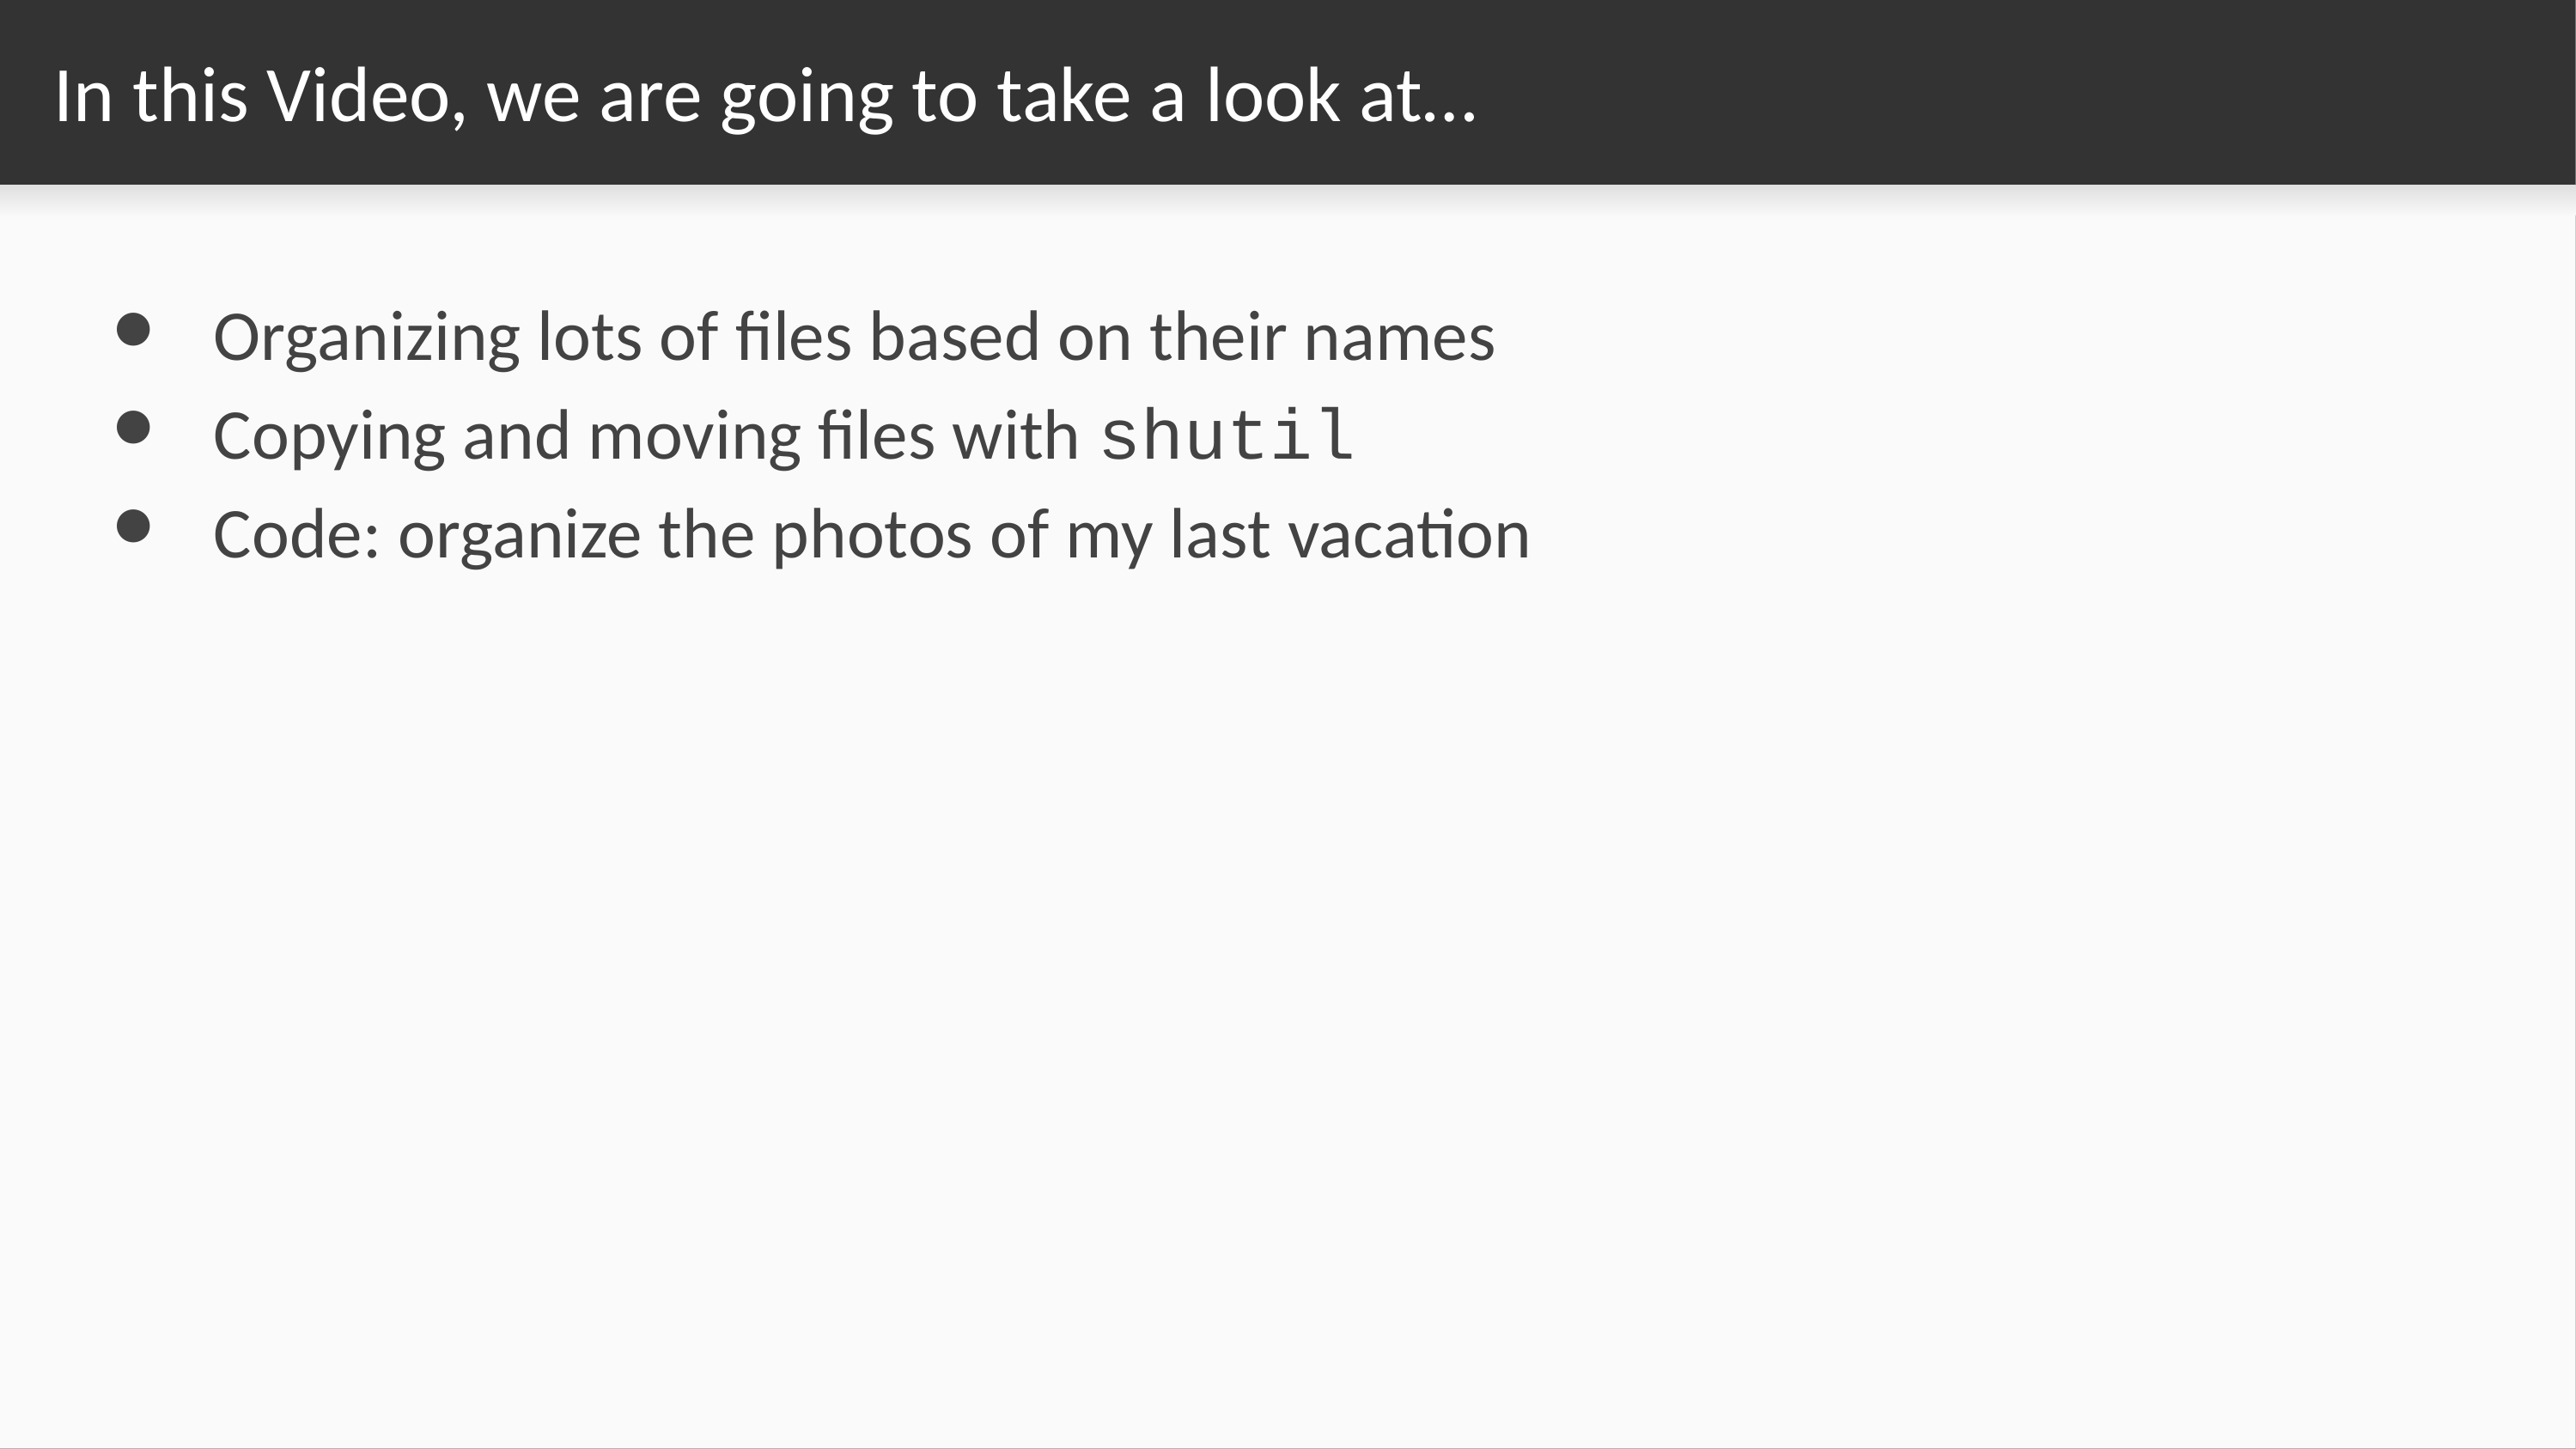

# In this Video, we are going to take a look at…
Organizing lots of files based on their names
Copying and moving files with shutil
Code: organize the photos of my last vacation